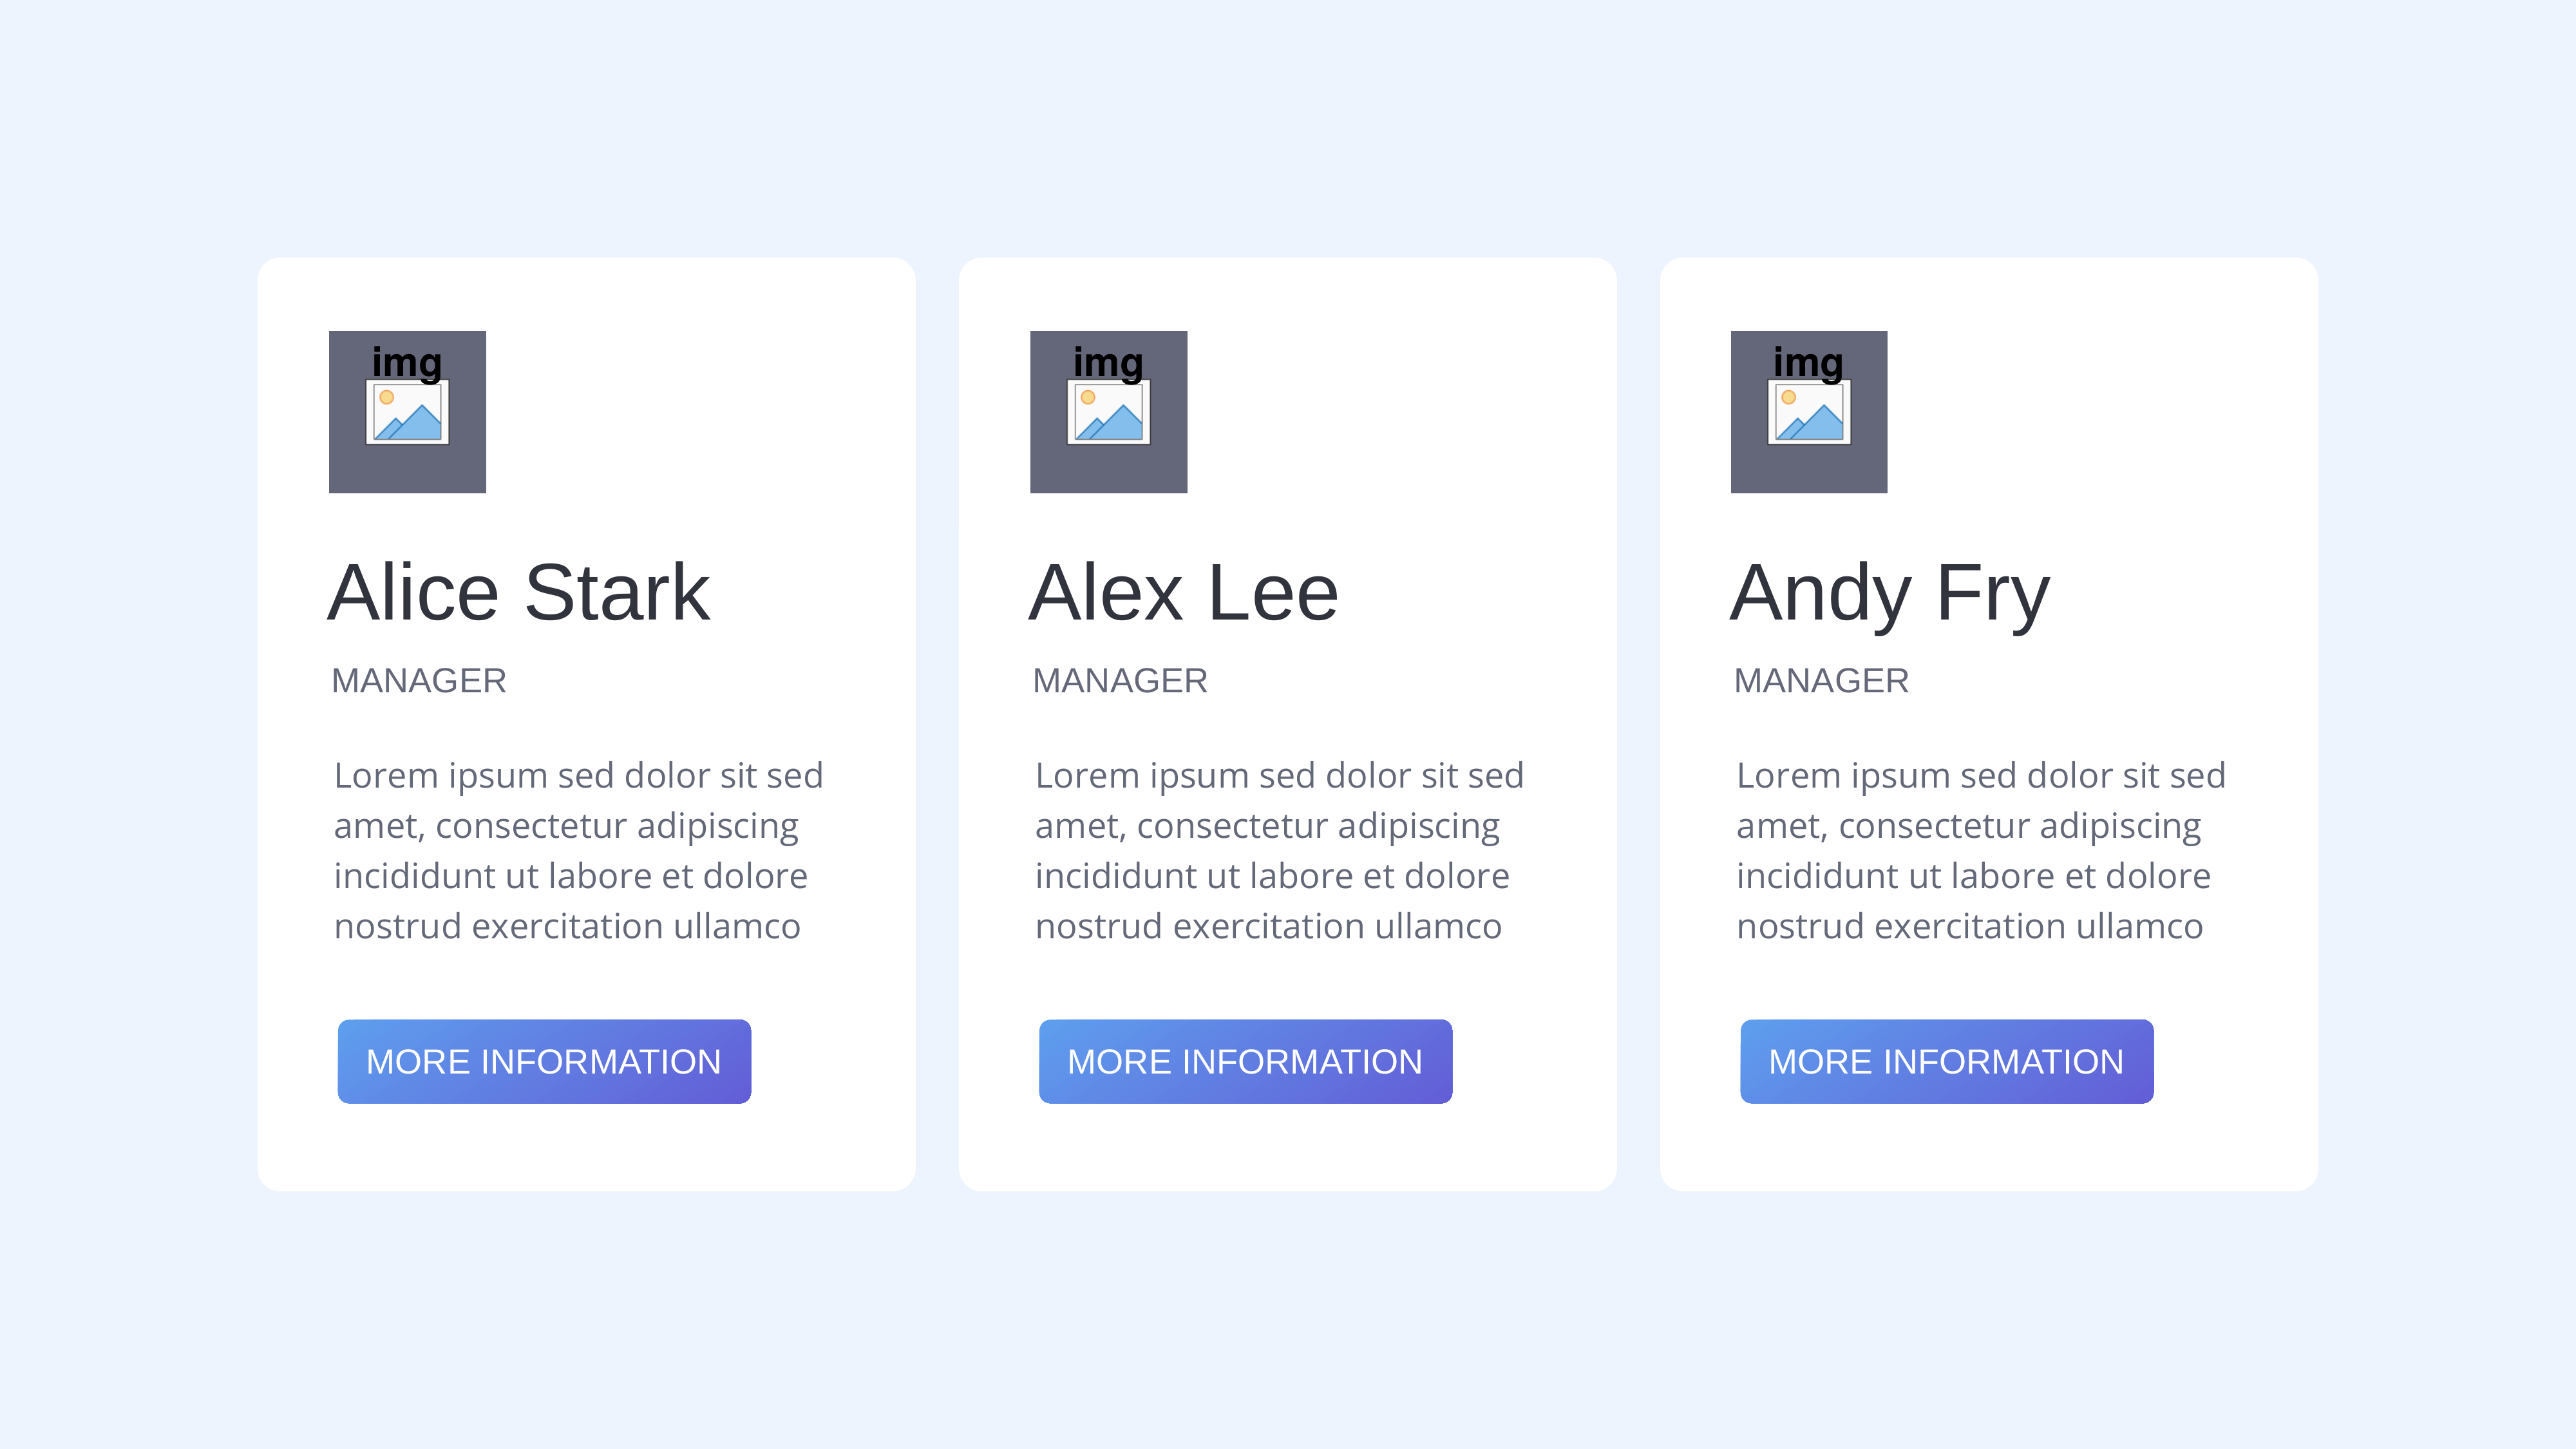

Alice Stark
Alex Lee
Andy Fry
MANAGER
MANAGER
MANAGER
Lorem ipsum sed dolor sit sed amet, consectetur adipiscing incididunt ut labore et dolore nostrud exercitation ullamco
Lorem ipsum sed dolor sit sed amet, consectetur adipiscing incididunt ut labore et dolore nostrud exercitation ullamco
Lorem ipsum sed dolor sit sed amet, consectetur adipiscing incididunt ut labore et dolore nostrud exercitation ullamco

More Information
More Information
More Information